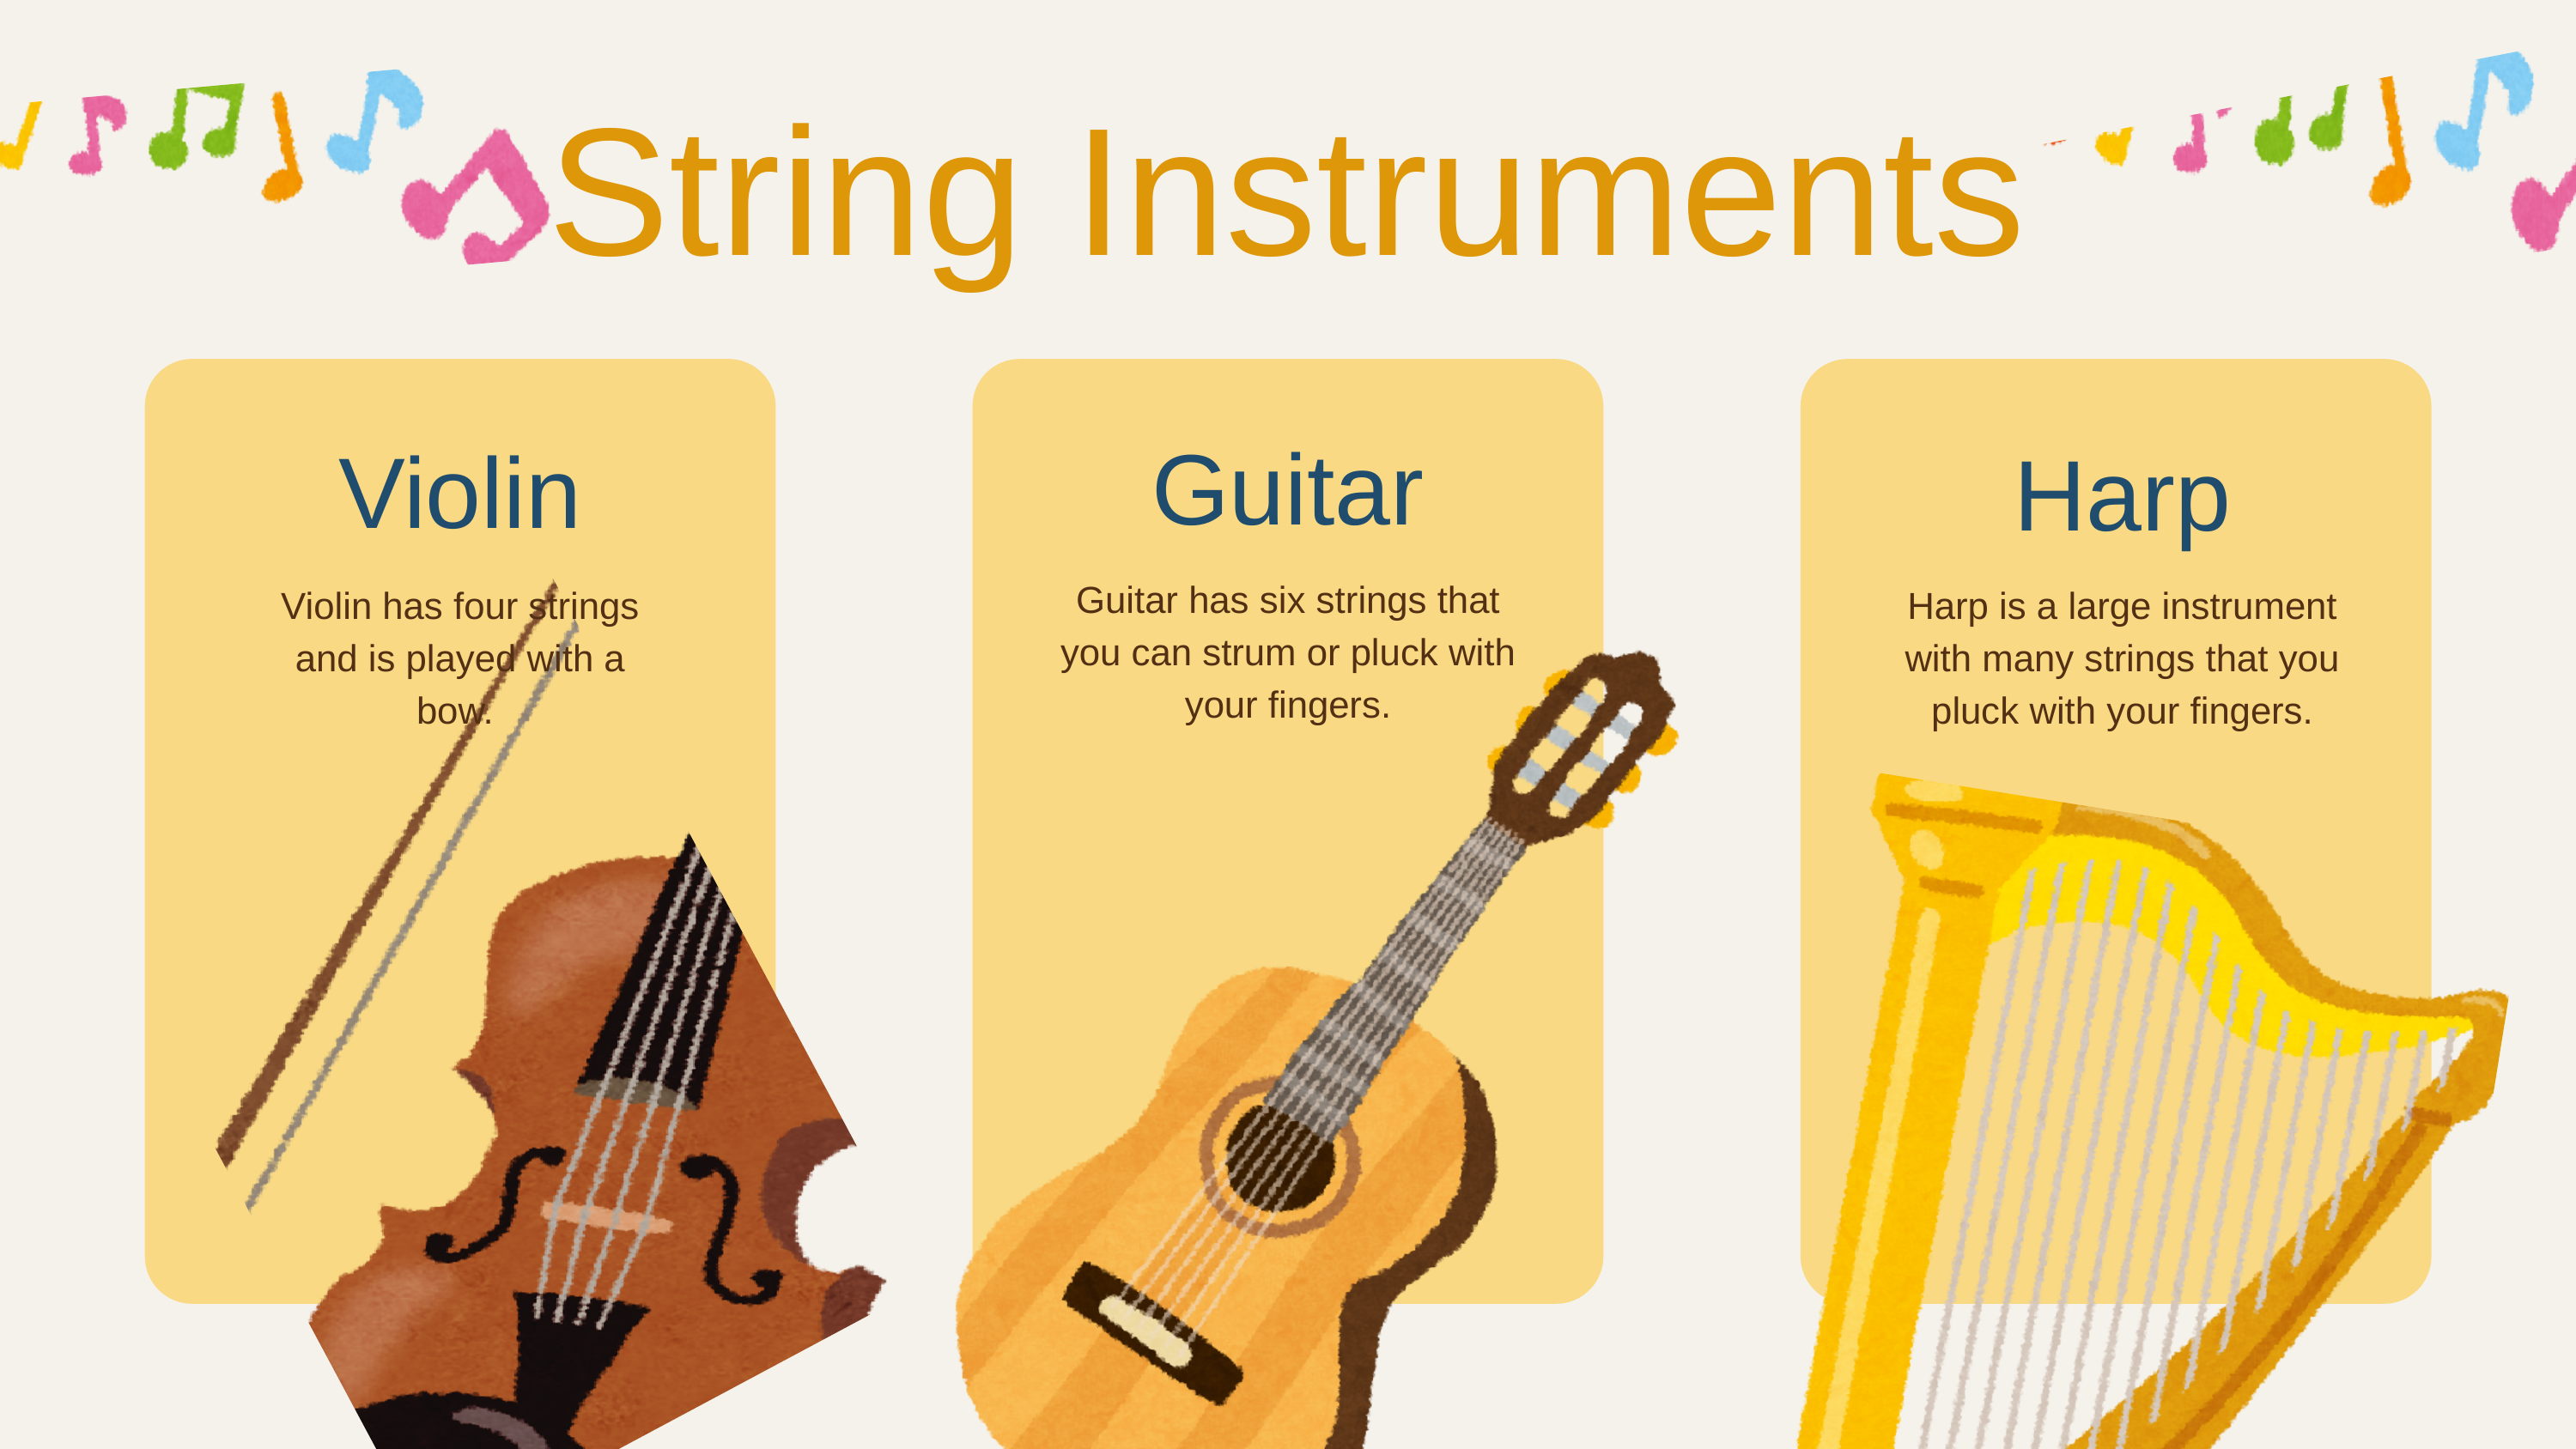

String Instruments

Guitar
Violin
Harp

Guitar has six strings that you can strum or pluck with your fingers.
Violin has four strings and is played with a bow.
Harp is a large instrument with many strings that you pluck with your fingers.